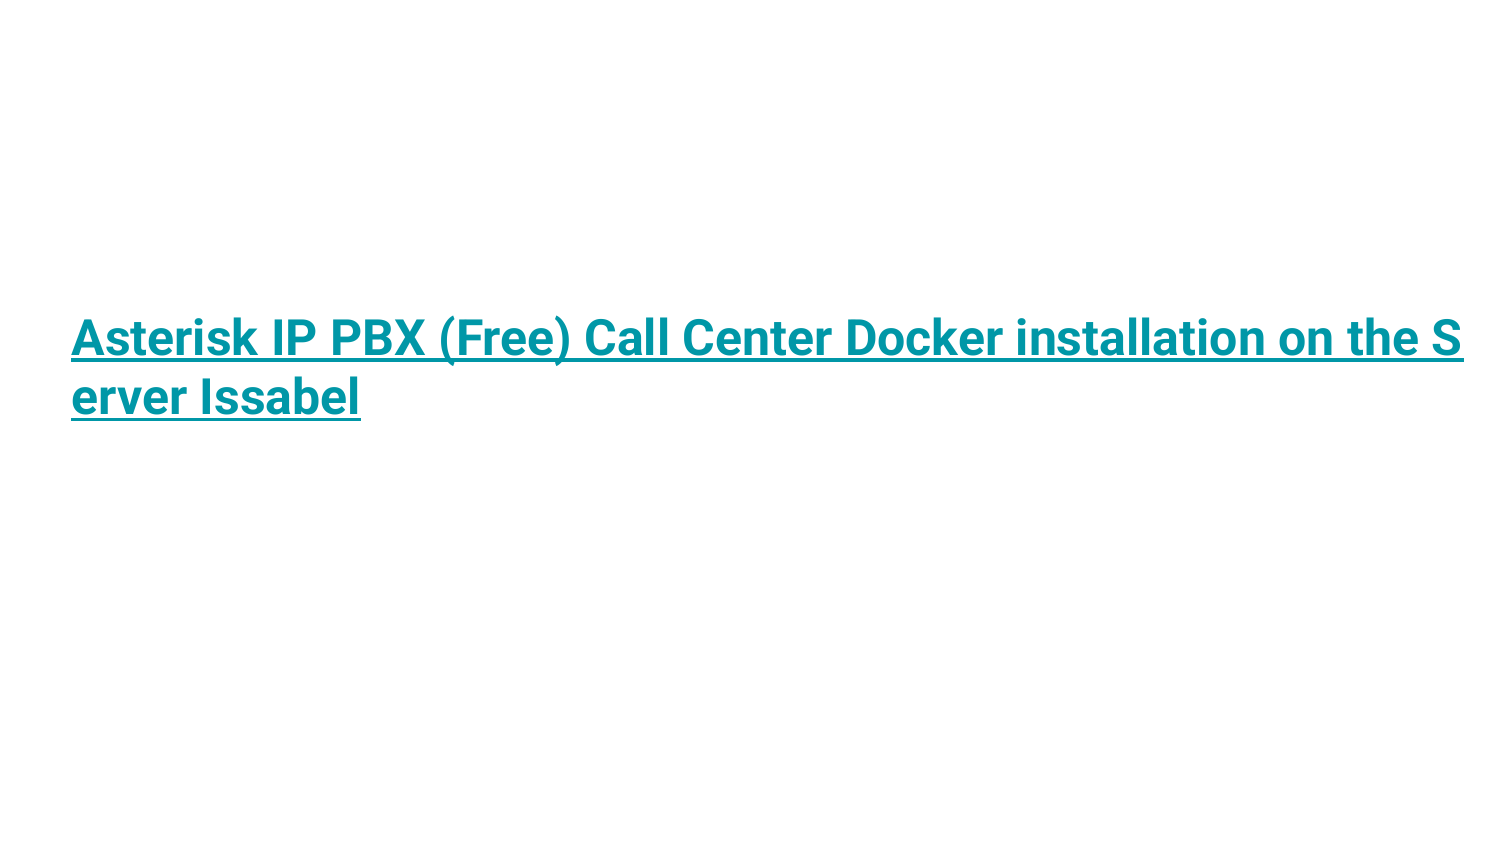

Asterisk IP PBX (Free) Call Center Docker installation on the Server Issabel